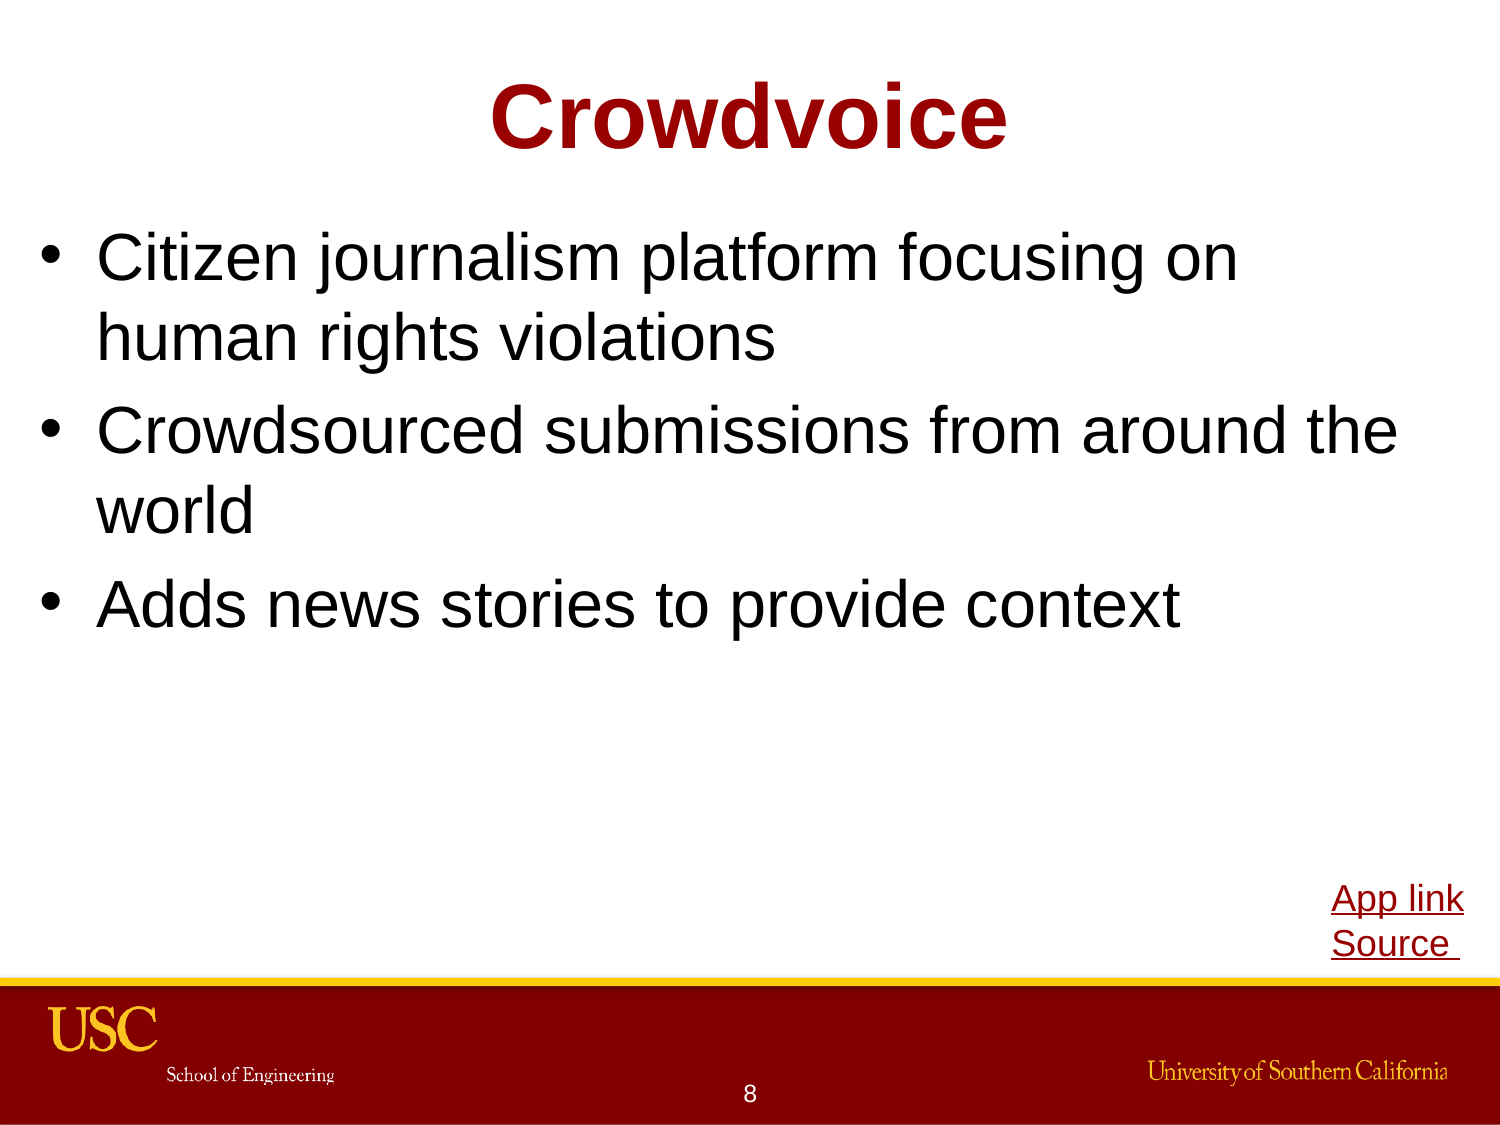

# Crowdvoice
Citizen journalism platform focusing on human rights violations
Crowdsourced submissions from around the world
Adds news stories to provide context

App link
Source
8